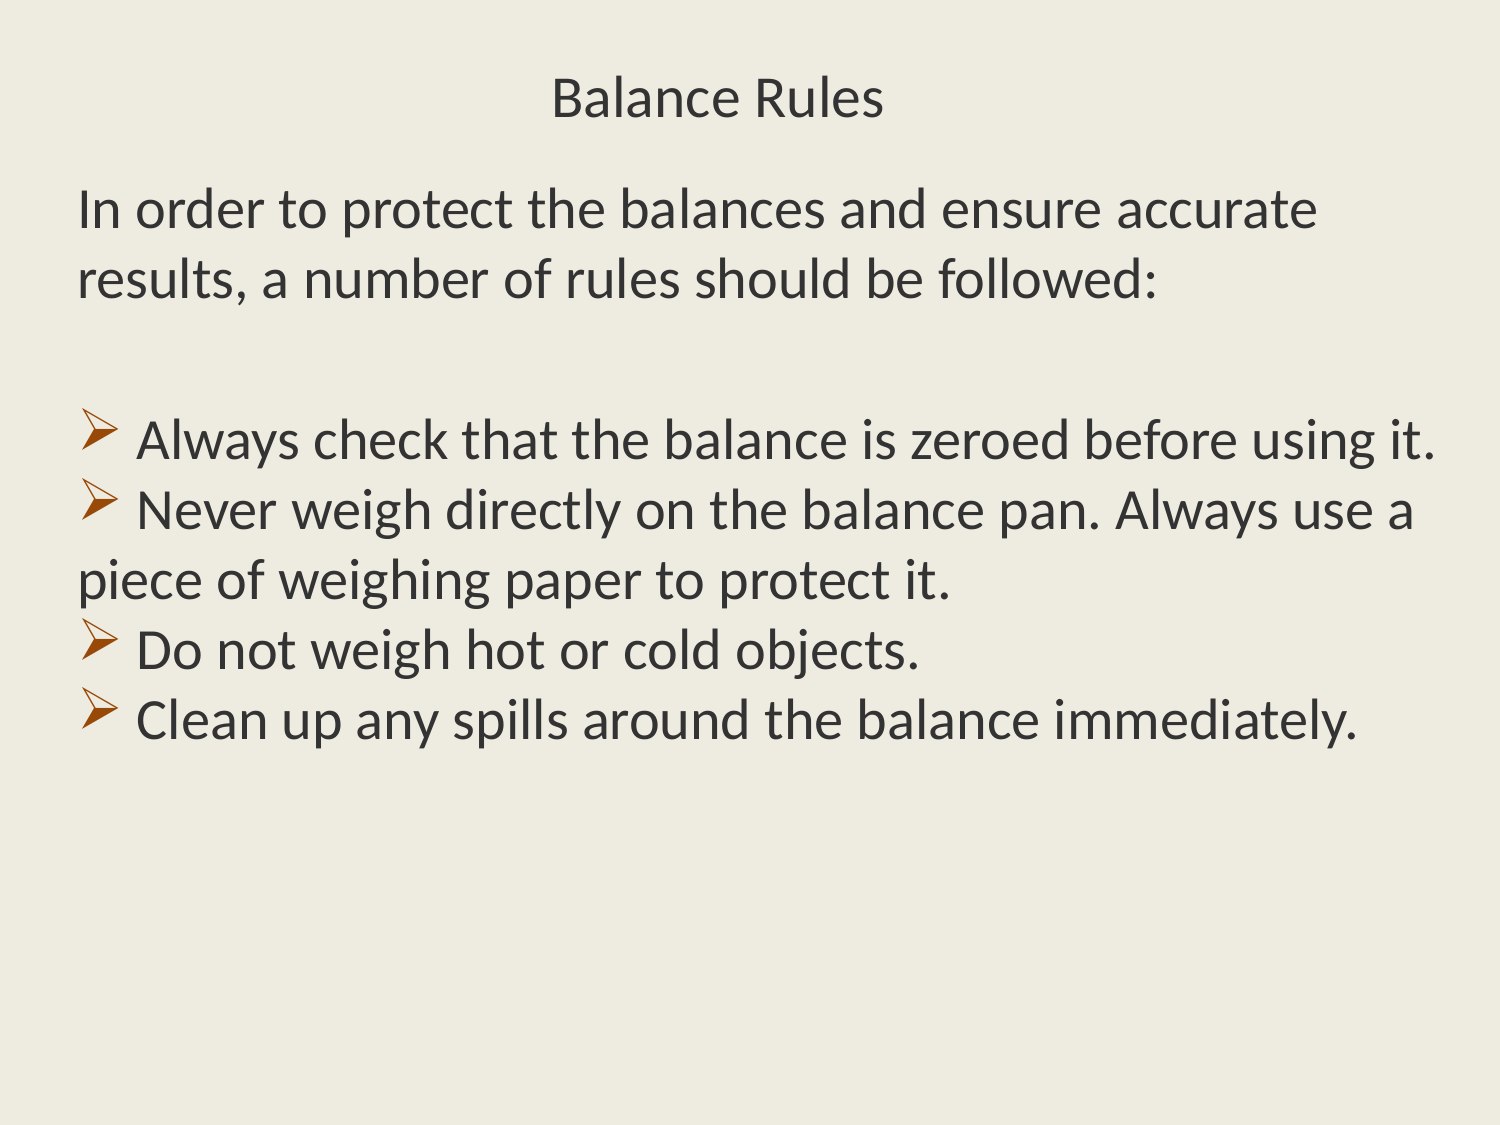

# Balance Rules
In order to protect the balances and ensure accurate results, a number of rules should be followed:
 Always check that the balance is zeroed before using it.
 Never weigh directly on the balance pan. Always use a piece of weighing paper to protect it.
 Do not weigh hot or cold objects.
 Clean up any spills around the balance immediately.